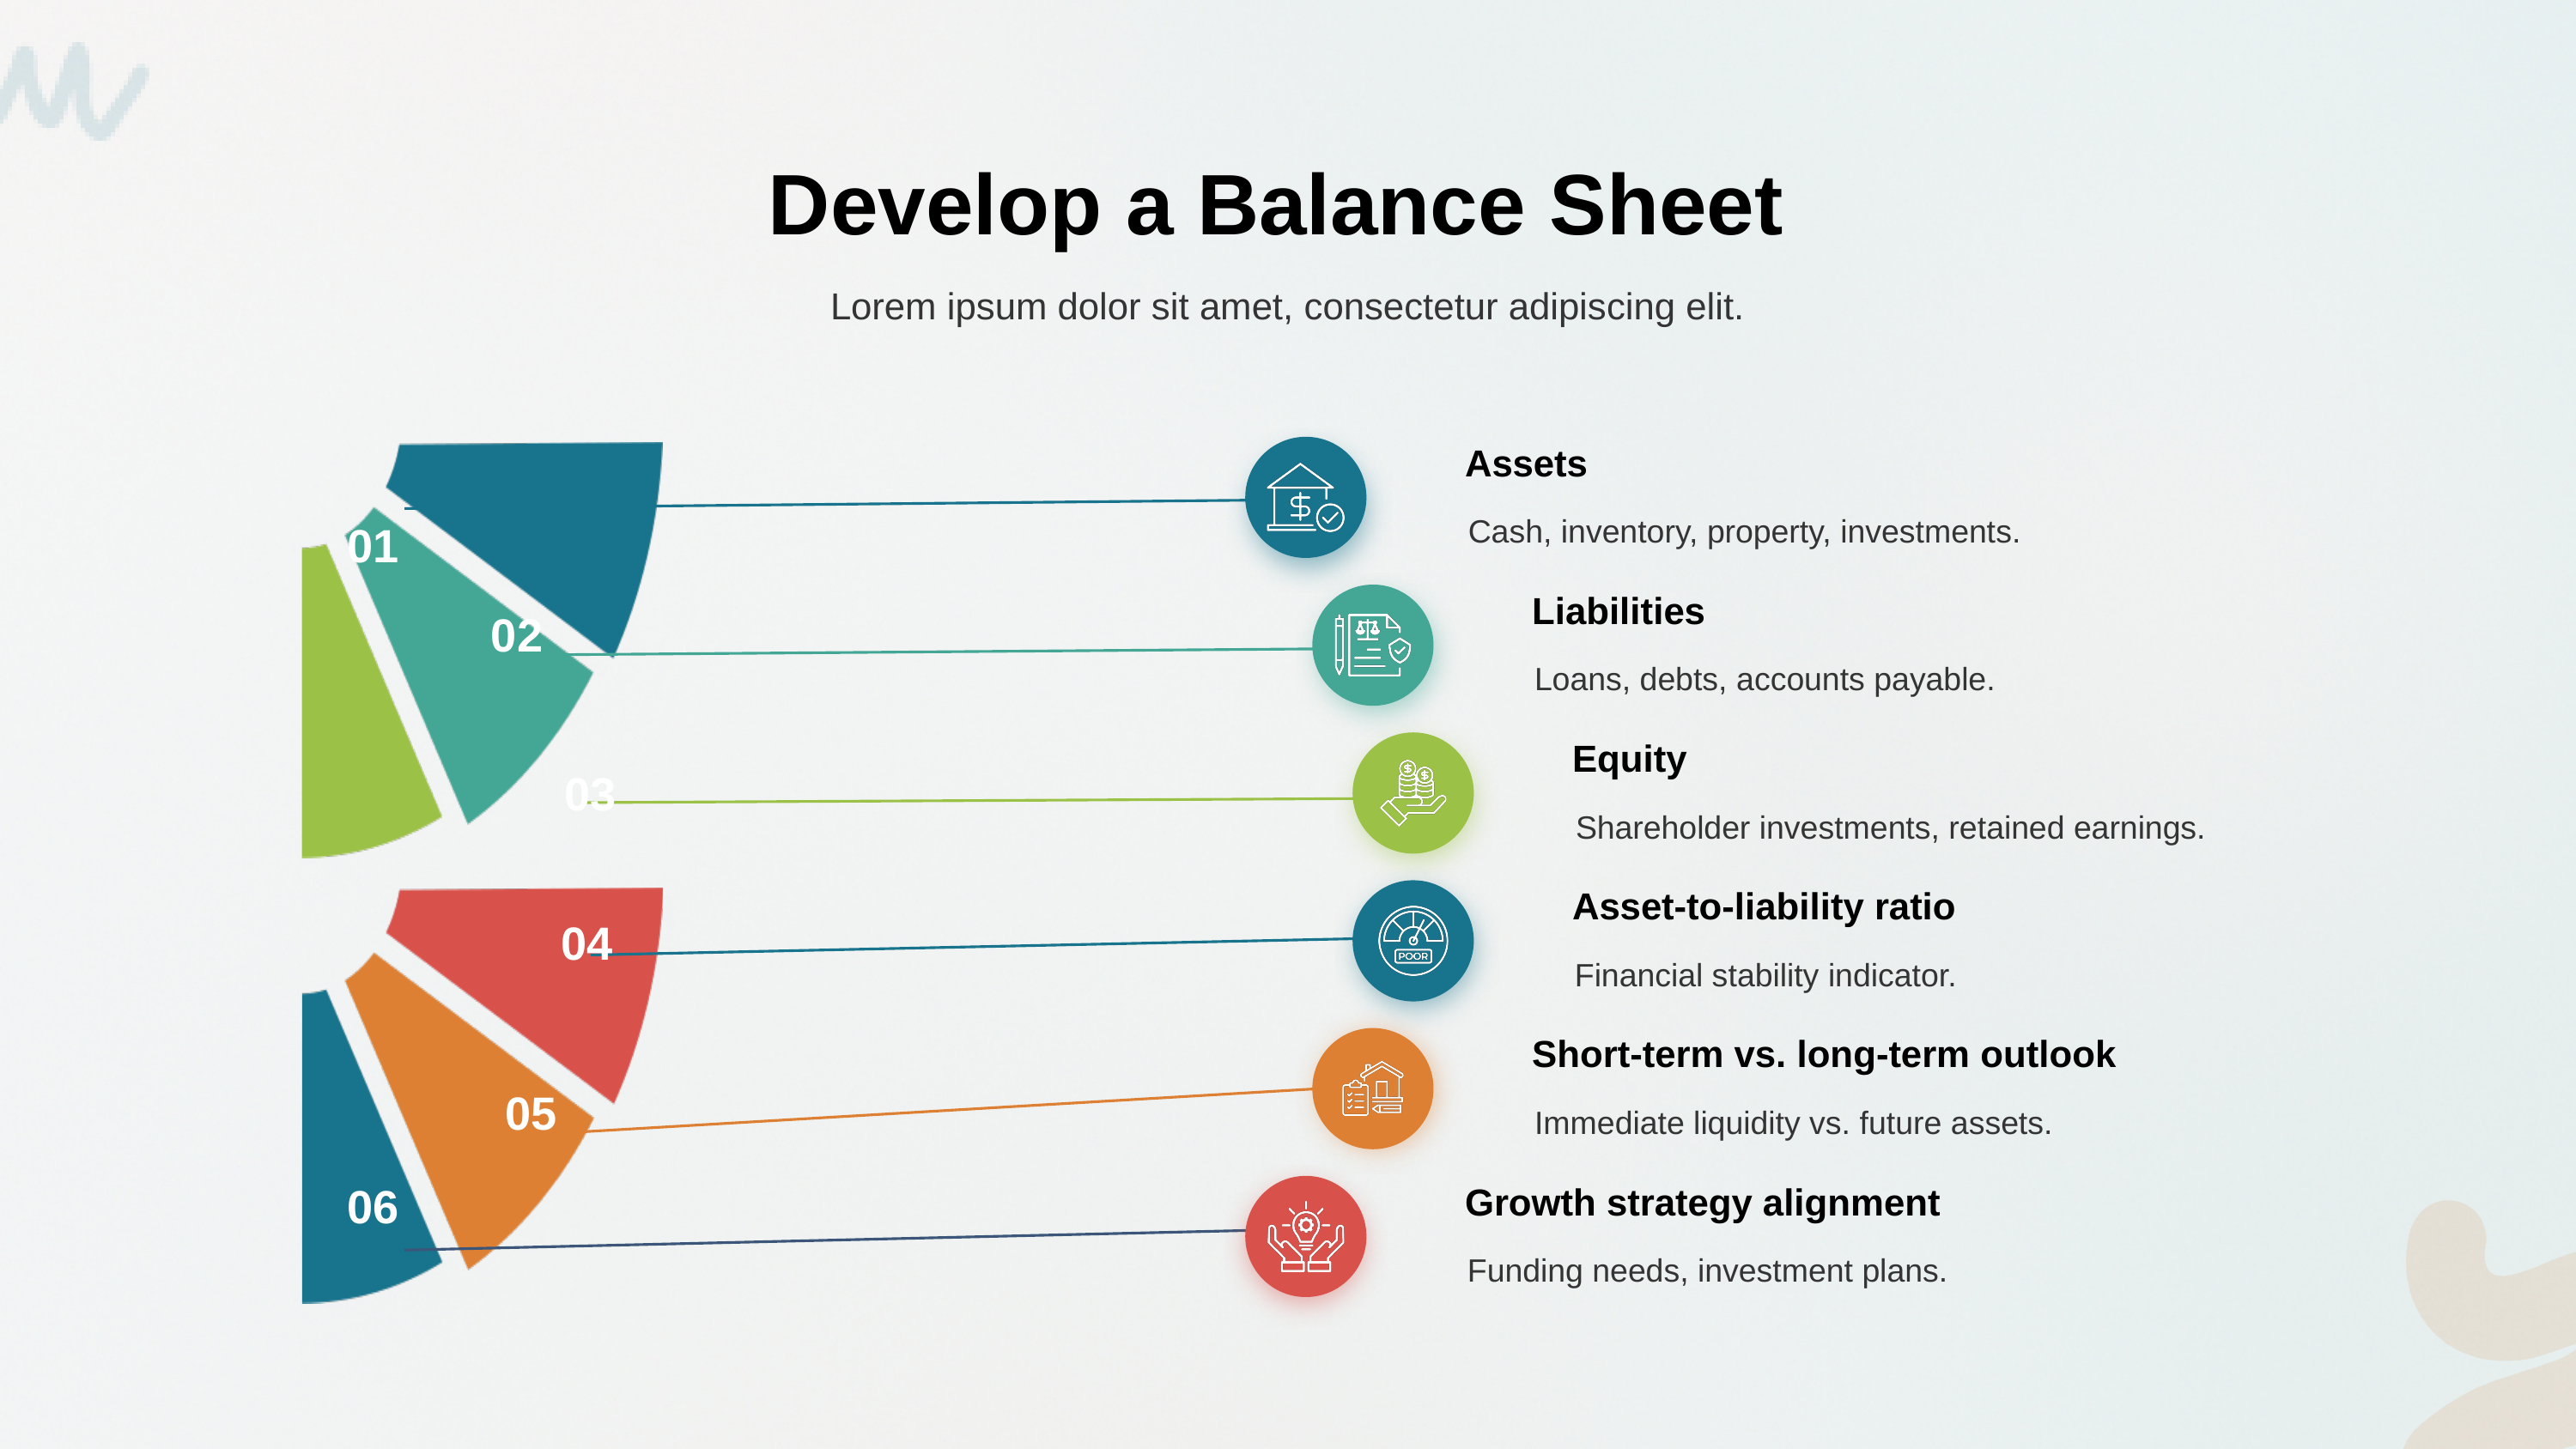

Develop a Balance Sheet
Lorem ipsum dolor sit amet, consectetur adipiscing elit.

Assets

Cash, inventory, property, investments.
01

Liabilities

02

Loans, debts, accounts payable.

Equity

03

Shareholder investments, retained earnings.

Asset-to-liability ratio

04

Financial stability indicator.

Short-term vs. long-term outlook

05

Immediate liquidity vs. future assets.

Growth strategy alignment

06

Funding needs, investment plans.